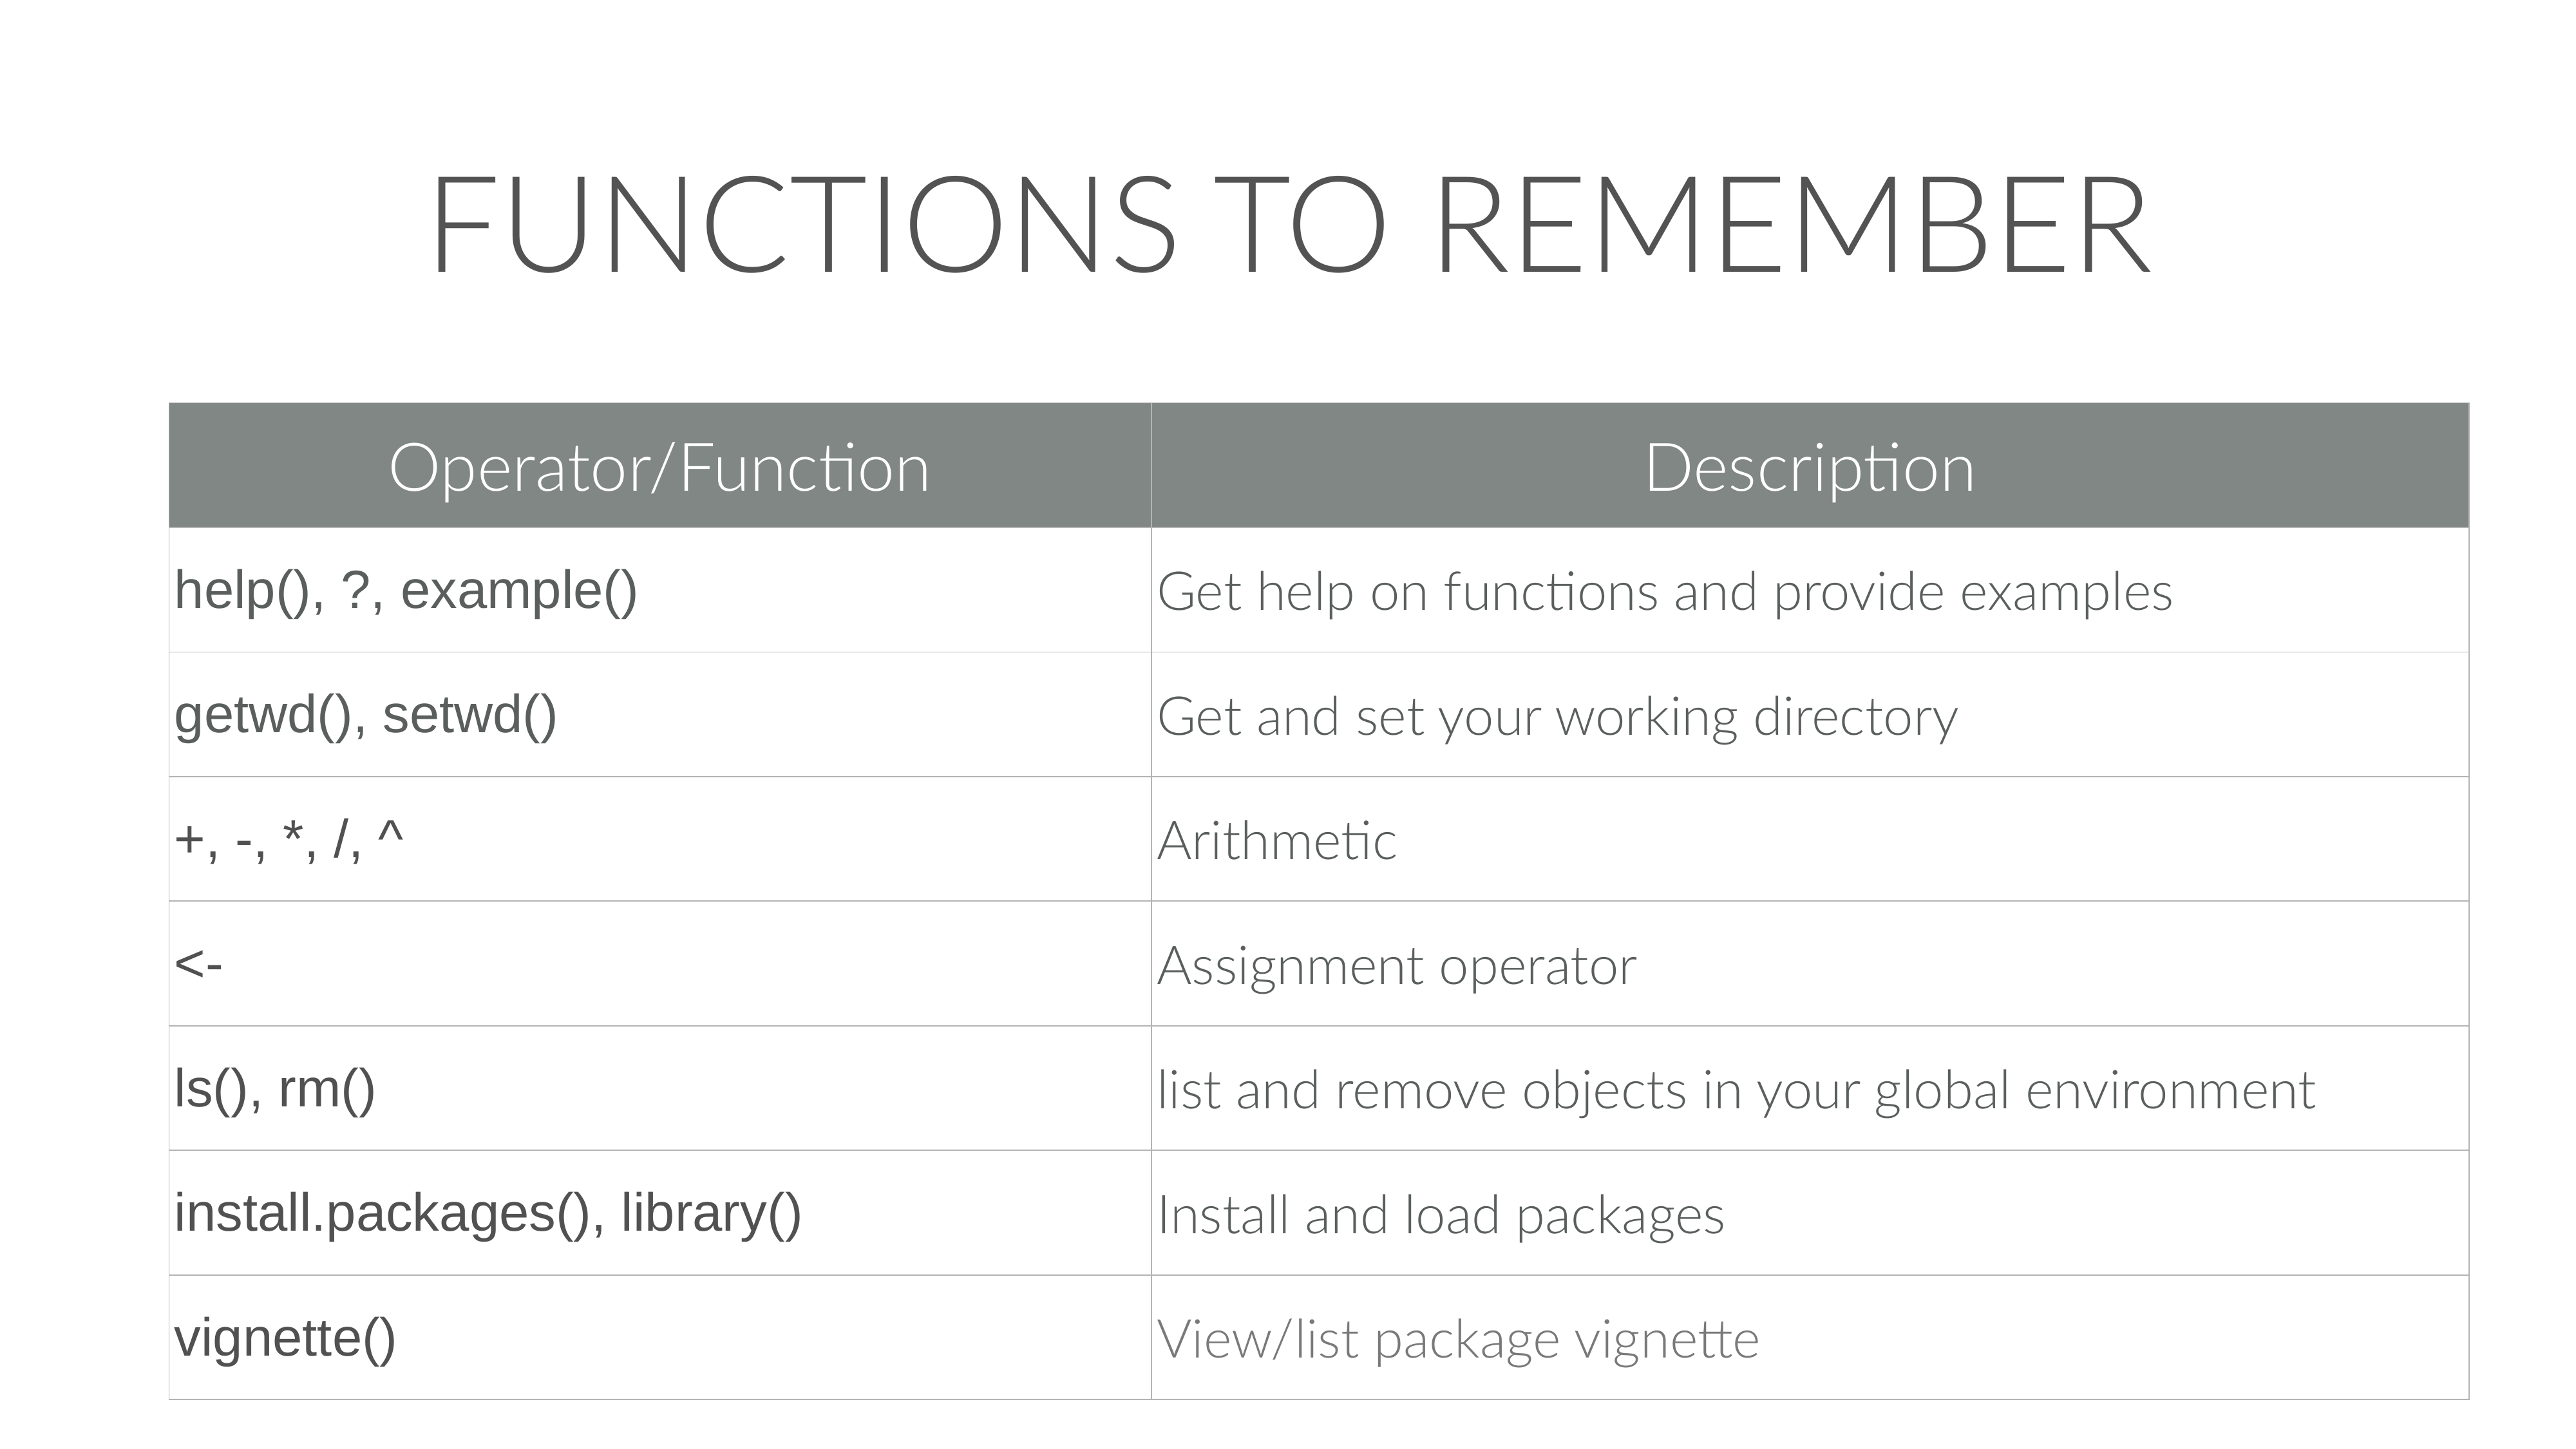

# functions to remember
| Operator/Function | Description |
| --- | --- |
| help(), ?, example() | Get help on functions and provide examples |
| getwd(), setwd() | Get and set your working directory |
| +, -, \*, /, ^ | Arithmetic |
| <- | Assignment operator |
| ls(), rm() | list and remove objects in your global environment |
| install.packages(), library() | Install and load packages |
| vignette() | View/list package vignette |